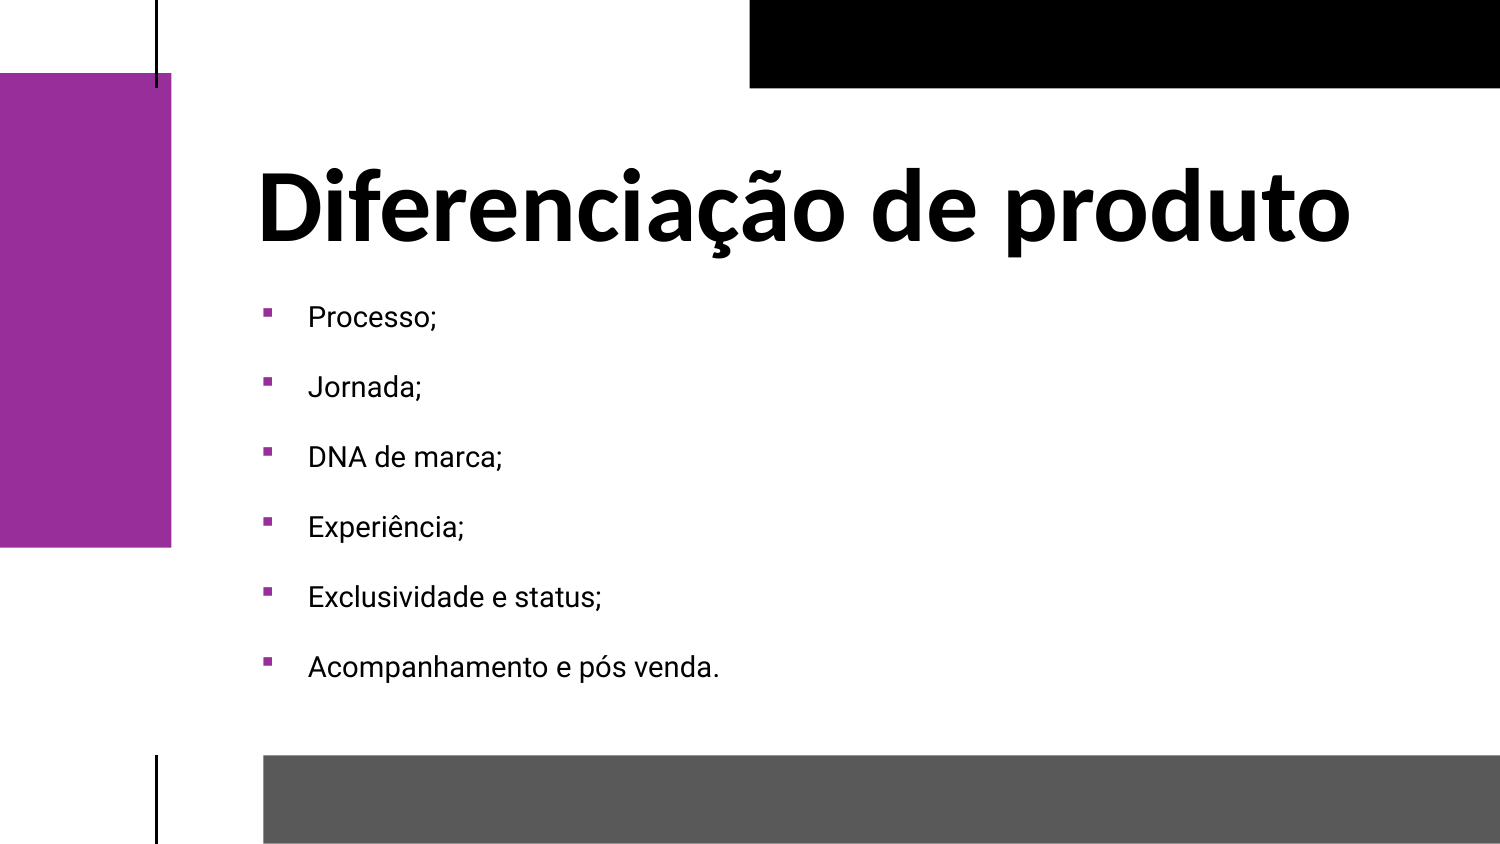

Diferenciação de produto

Processo;

Jornada;

DNA de marca;

Experiência;

Exclusividade e status;

Acompanhamento e pós venda.